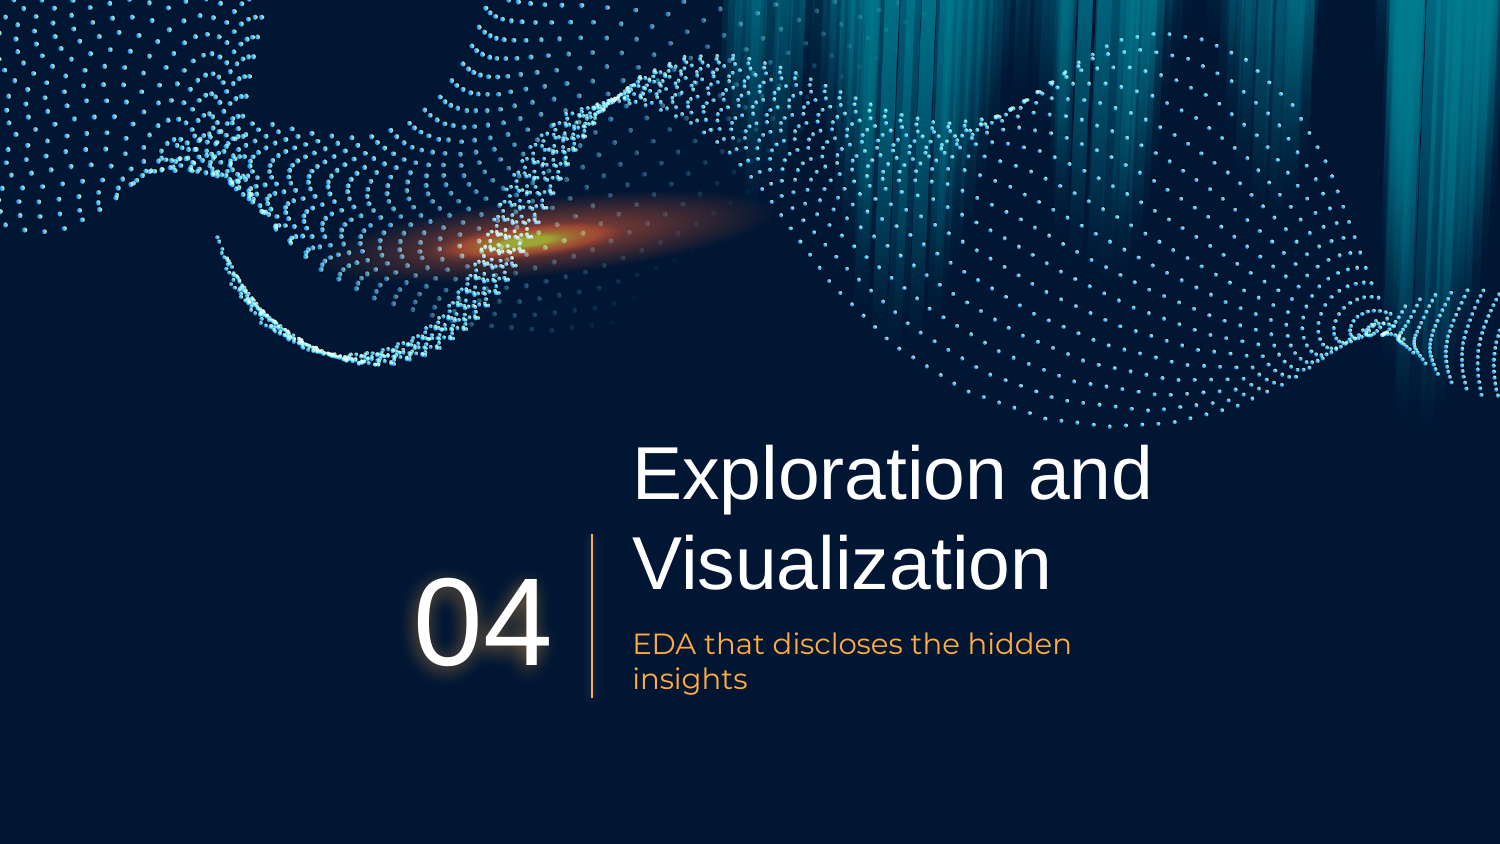

# Exploration and Visualization
04
EDA that discloses the hidden insights